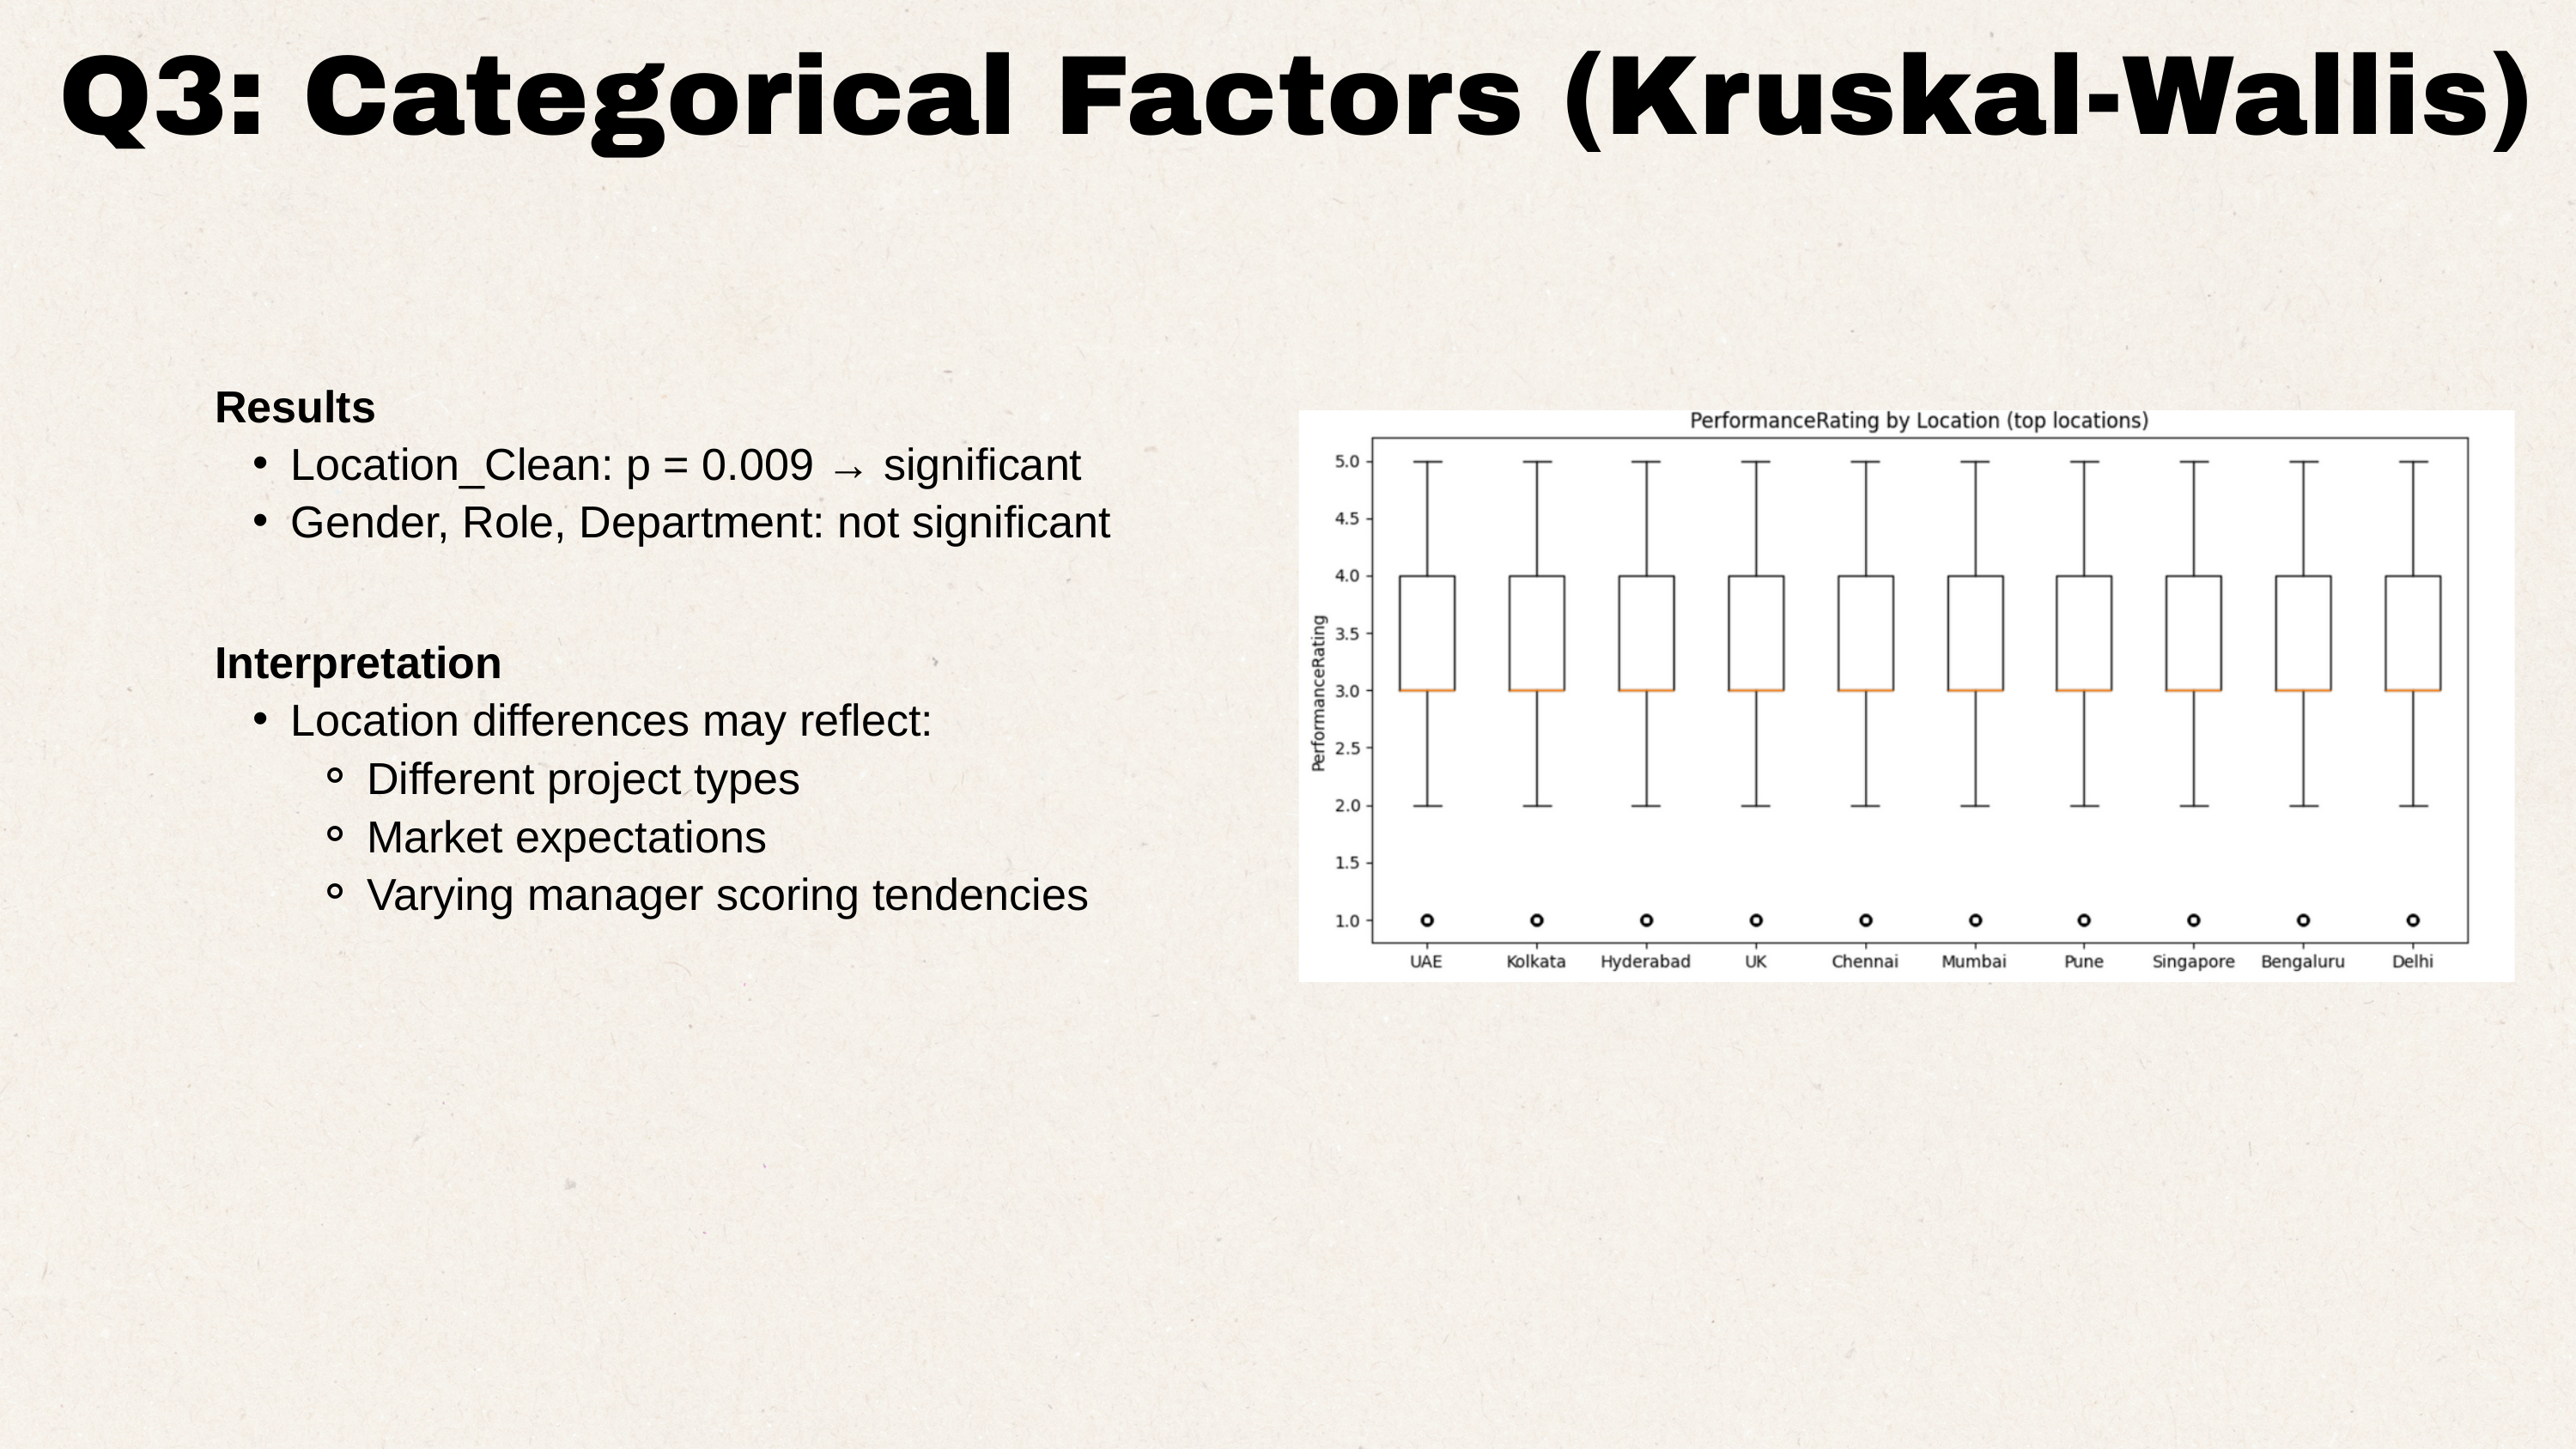

Q3: Categorical Factors (Kruskal-Wallis)

Results
Location_Clean: p = 0.009 → significant
Gender, Role, Department: not significant

Interpretation
Location differences may reflect:
Different project types
Market expectations
Varying manager scoring tendencies